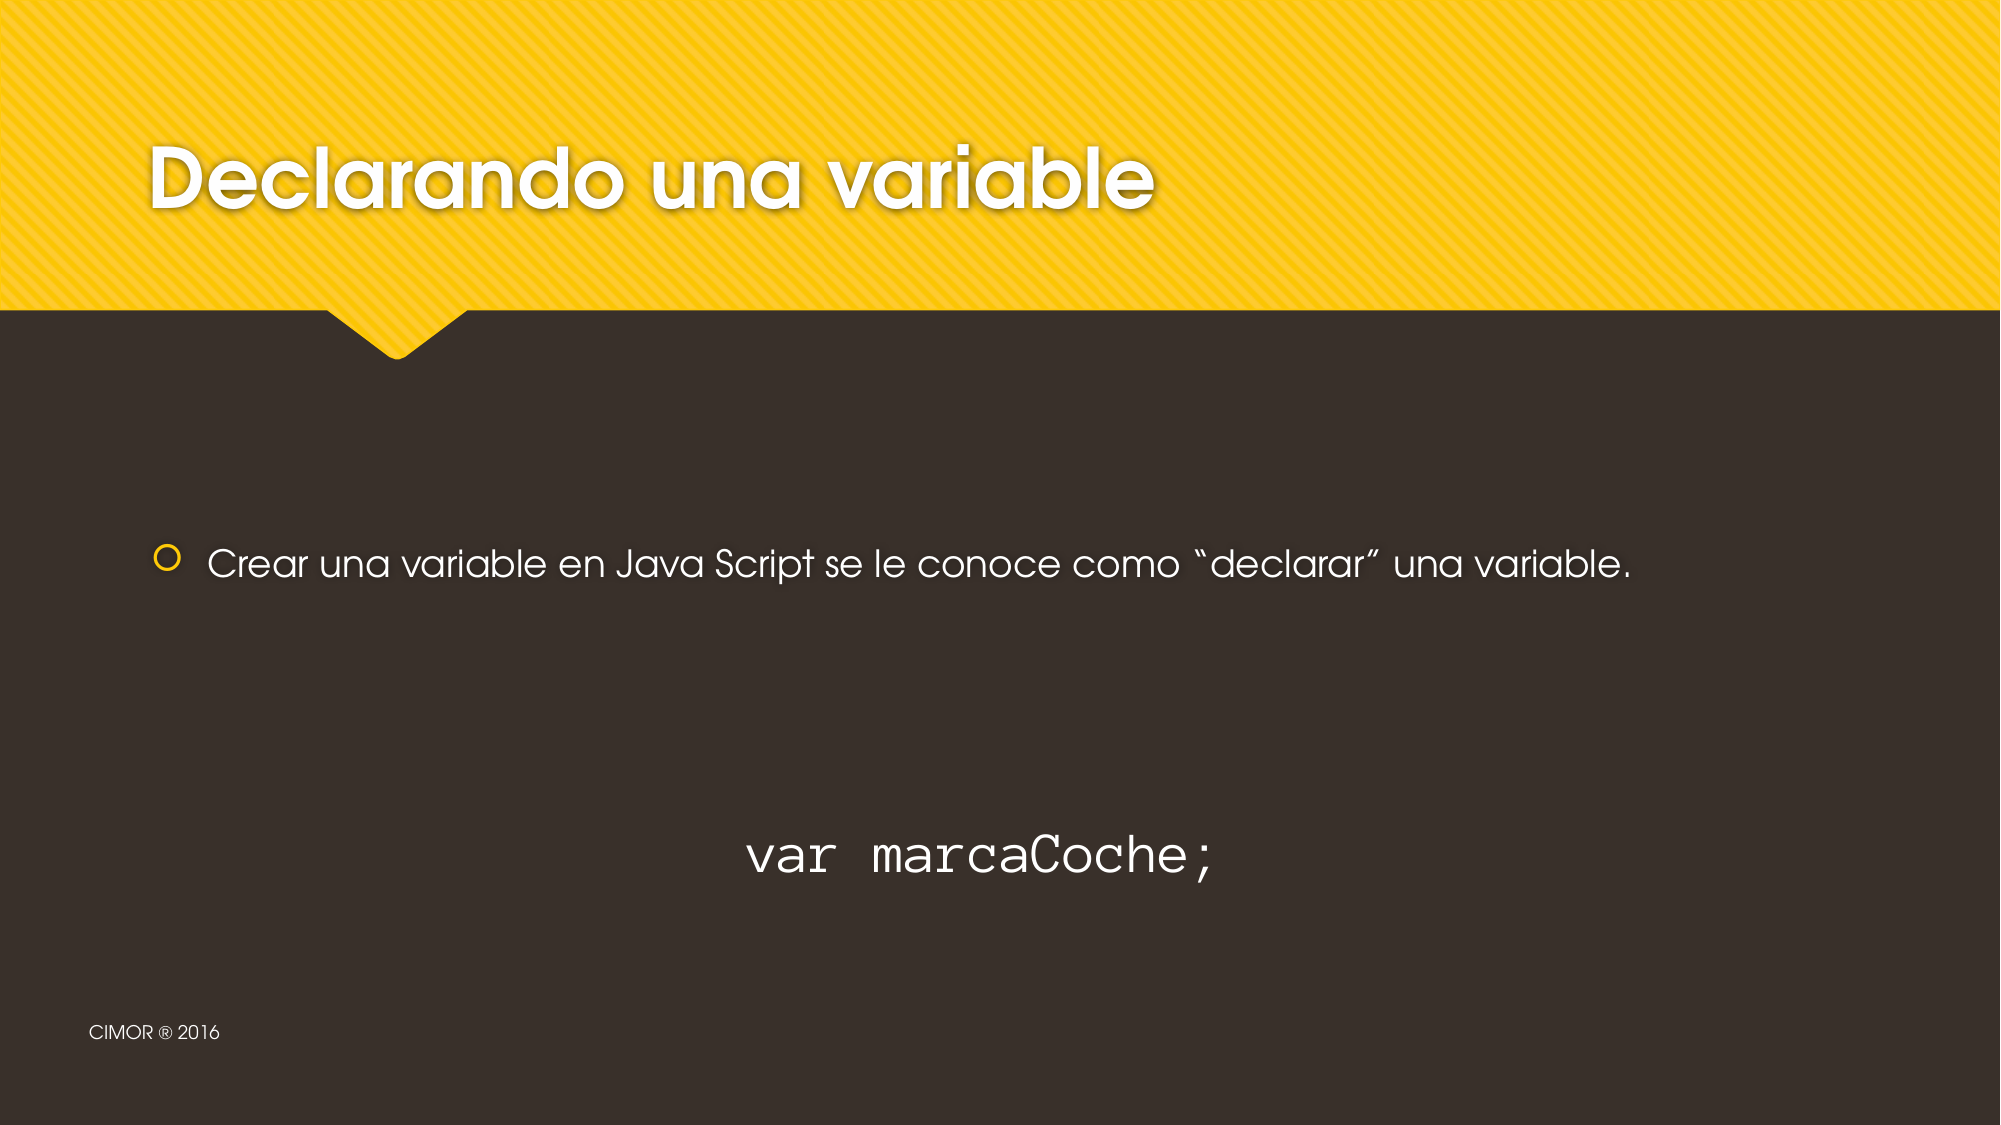

# Declarando una variable
Crear una variable en Java Script se le conoce como “declarar” una variable.
var marcaCoche;
CIMOR ® 2016